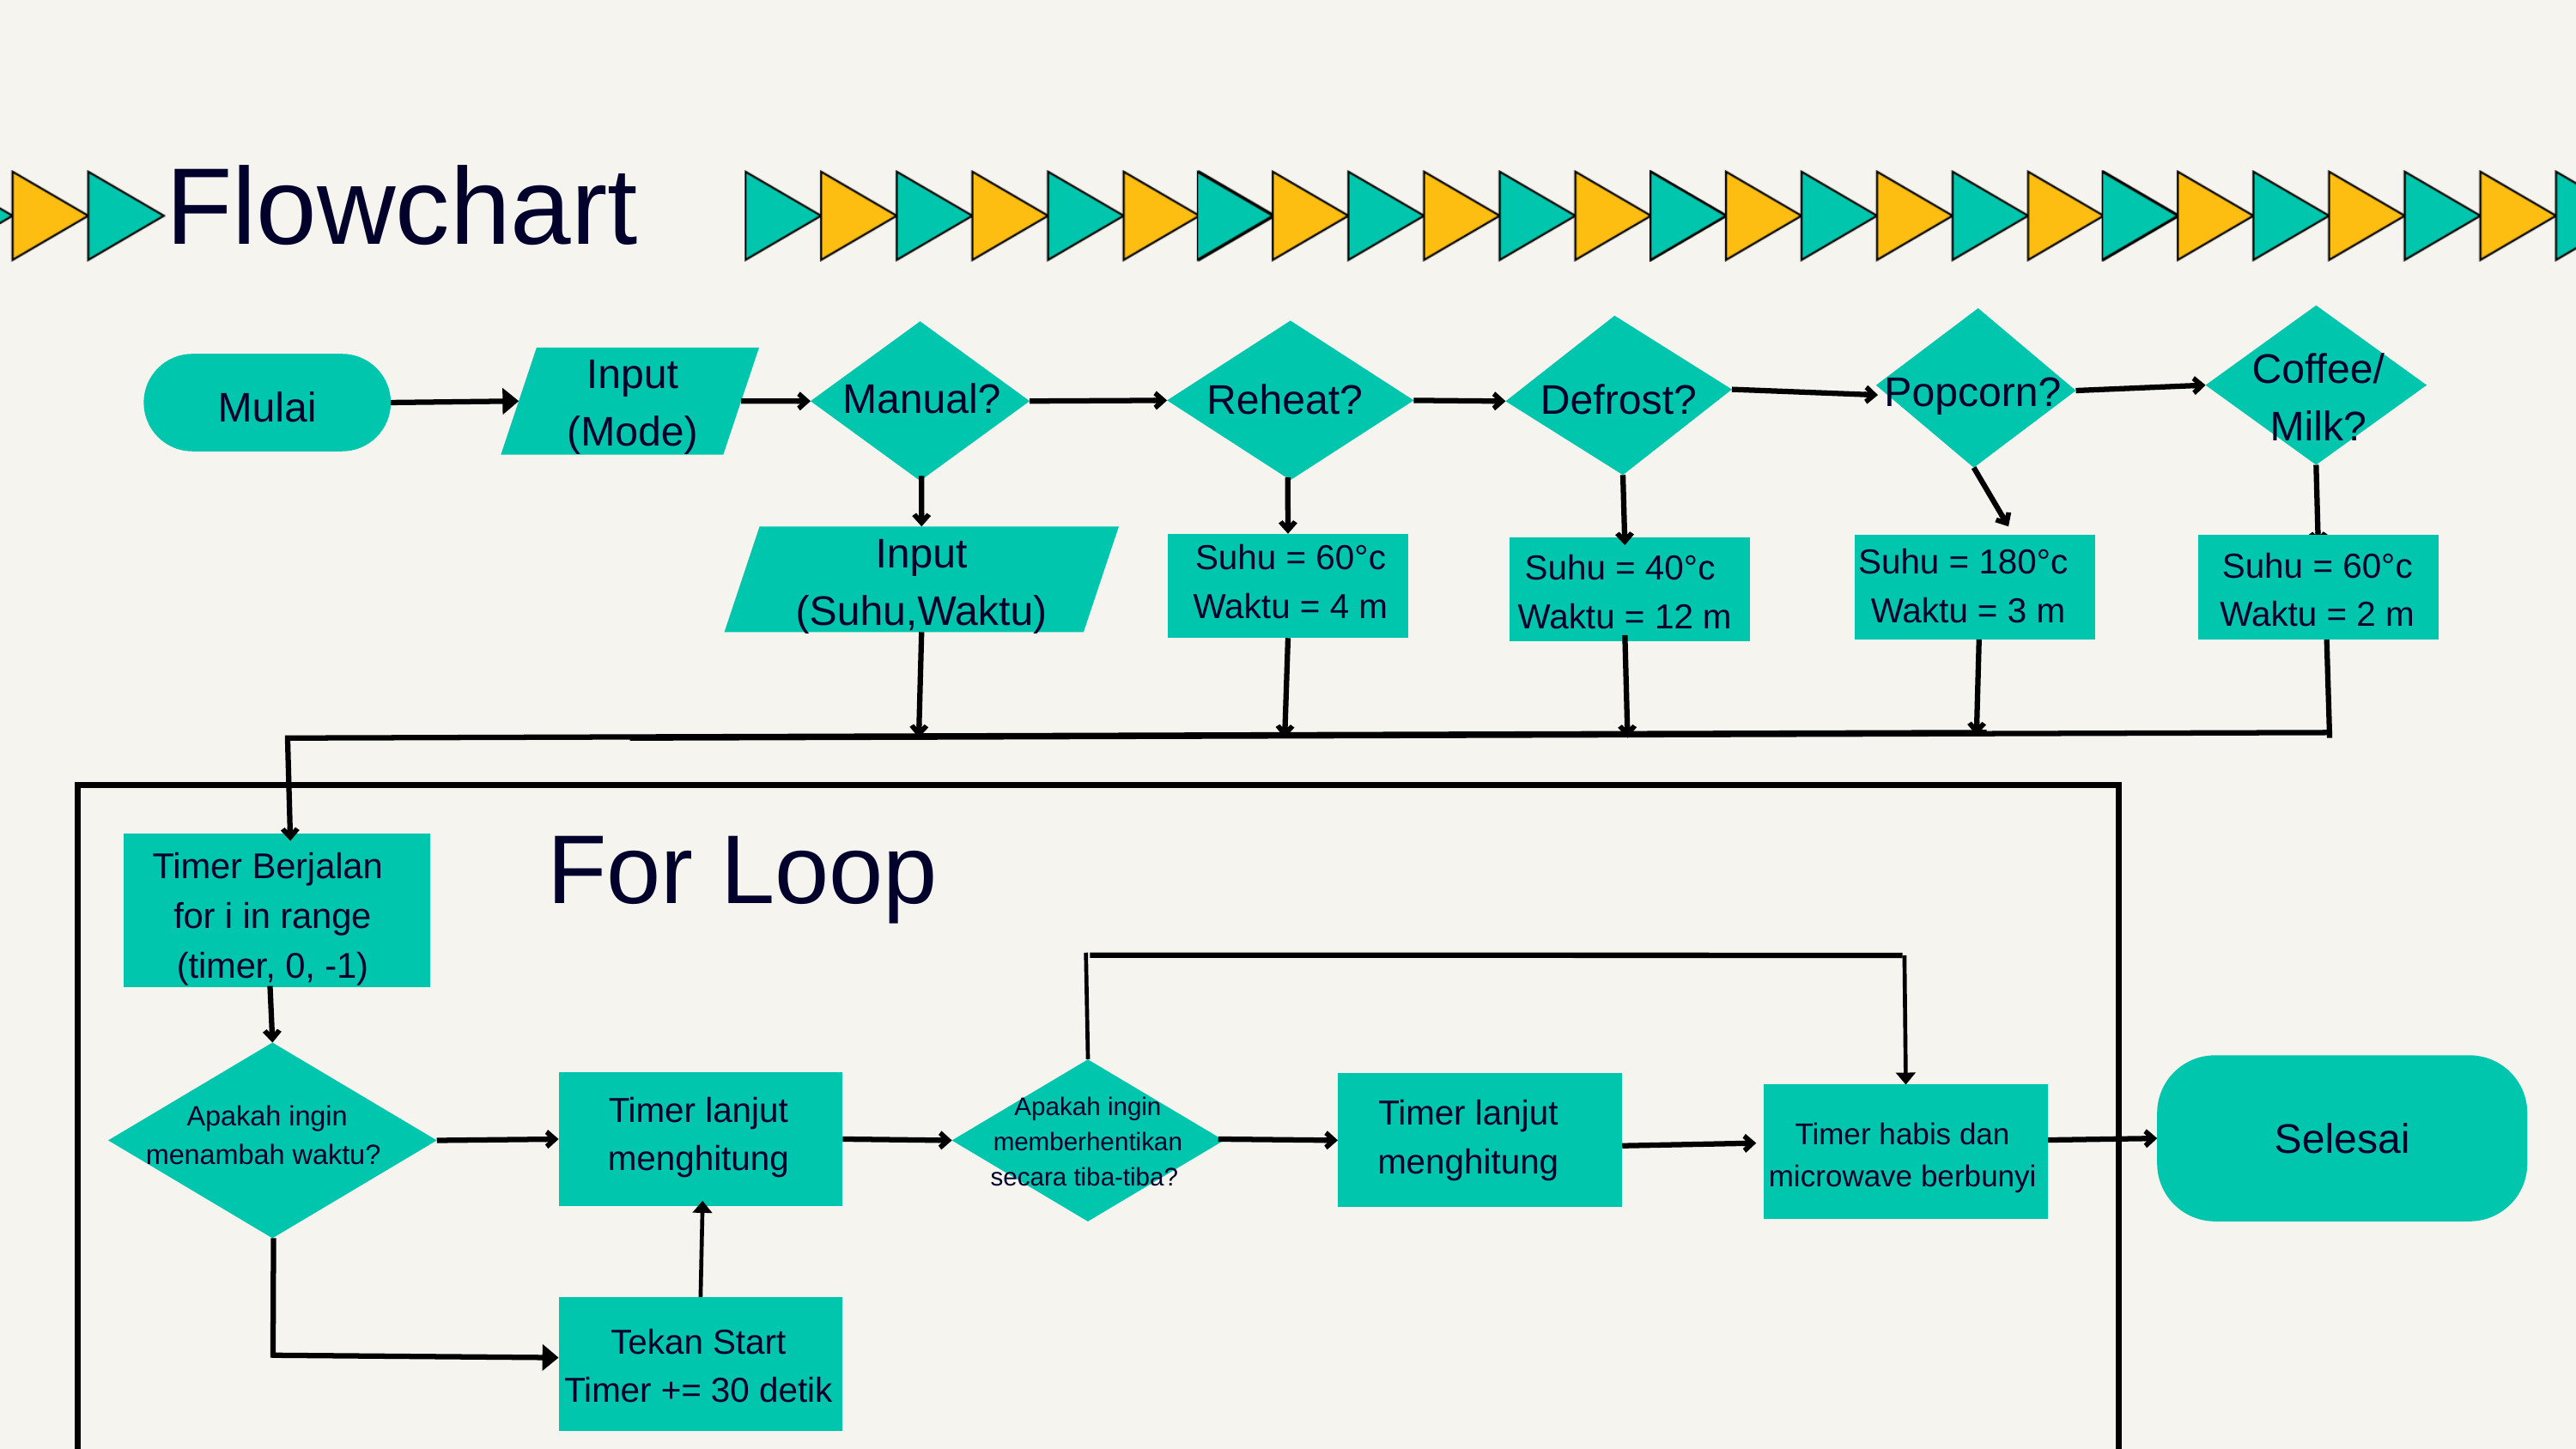

Flowchart

Coffee/
Milk?
Input (Mode)

Popcorn?
Manual?
Reheat?
Defrost?
Mulai

Input
(Suhu,Waktu)

Suhu = 60°c
Waktu = 4 m

Suhu = 180°c
Waktu = 3 m

Suhu = 60°c
Waktu = 2 m

Suhu = 40°c
Waktu = 12 m

For Loop

Timer Berjalan
for i in range
(timer, 0, -1)

Timer lanjut
menghitung
Timer lanjut
menghitung

Apakah ingin
memberhentikan
secara tiba-tiba?
Apakah ingin
menambah waktu?
Selesai
Timer habis dan
microwave berbunyi

Tekan Start
Timer += 30 detik